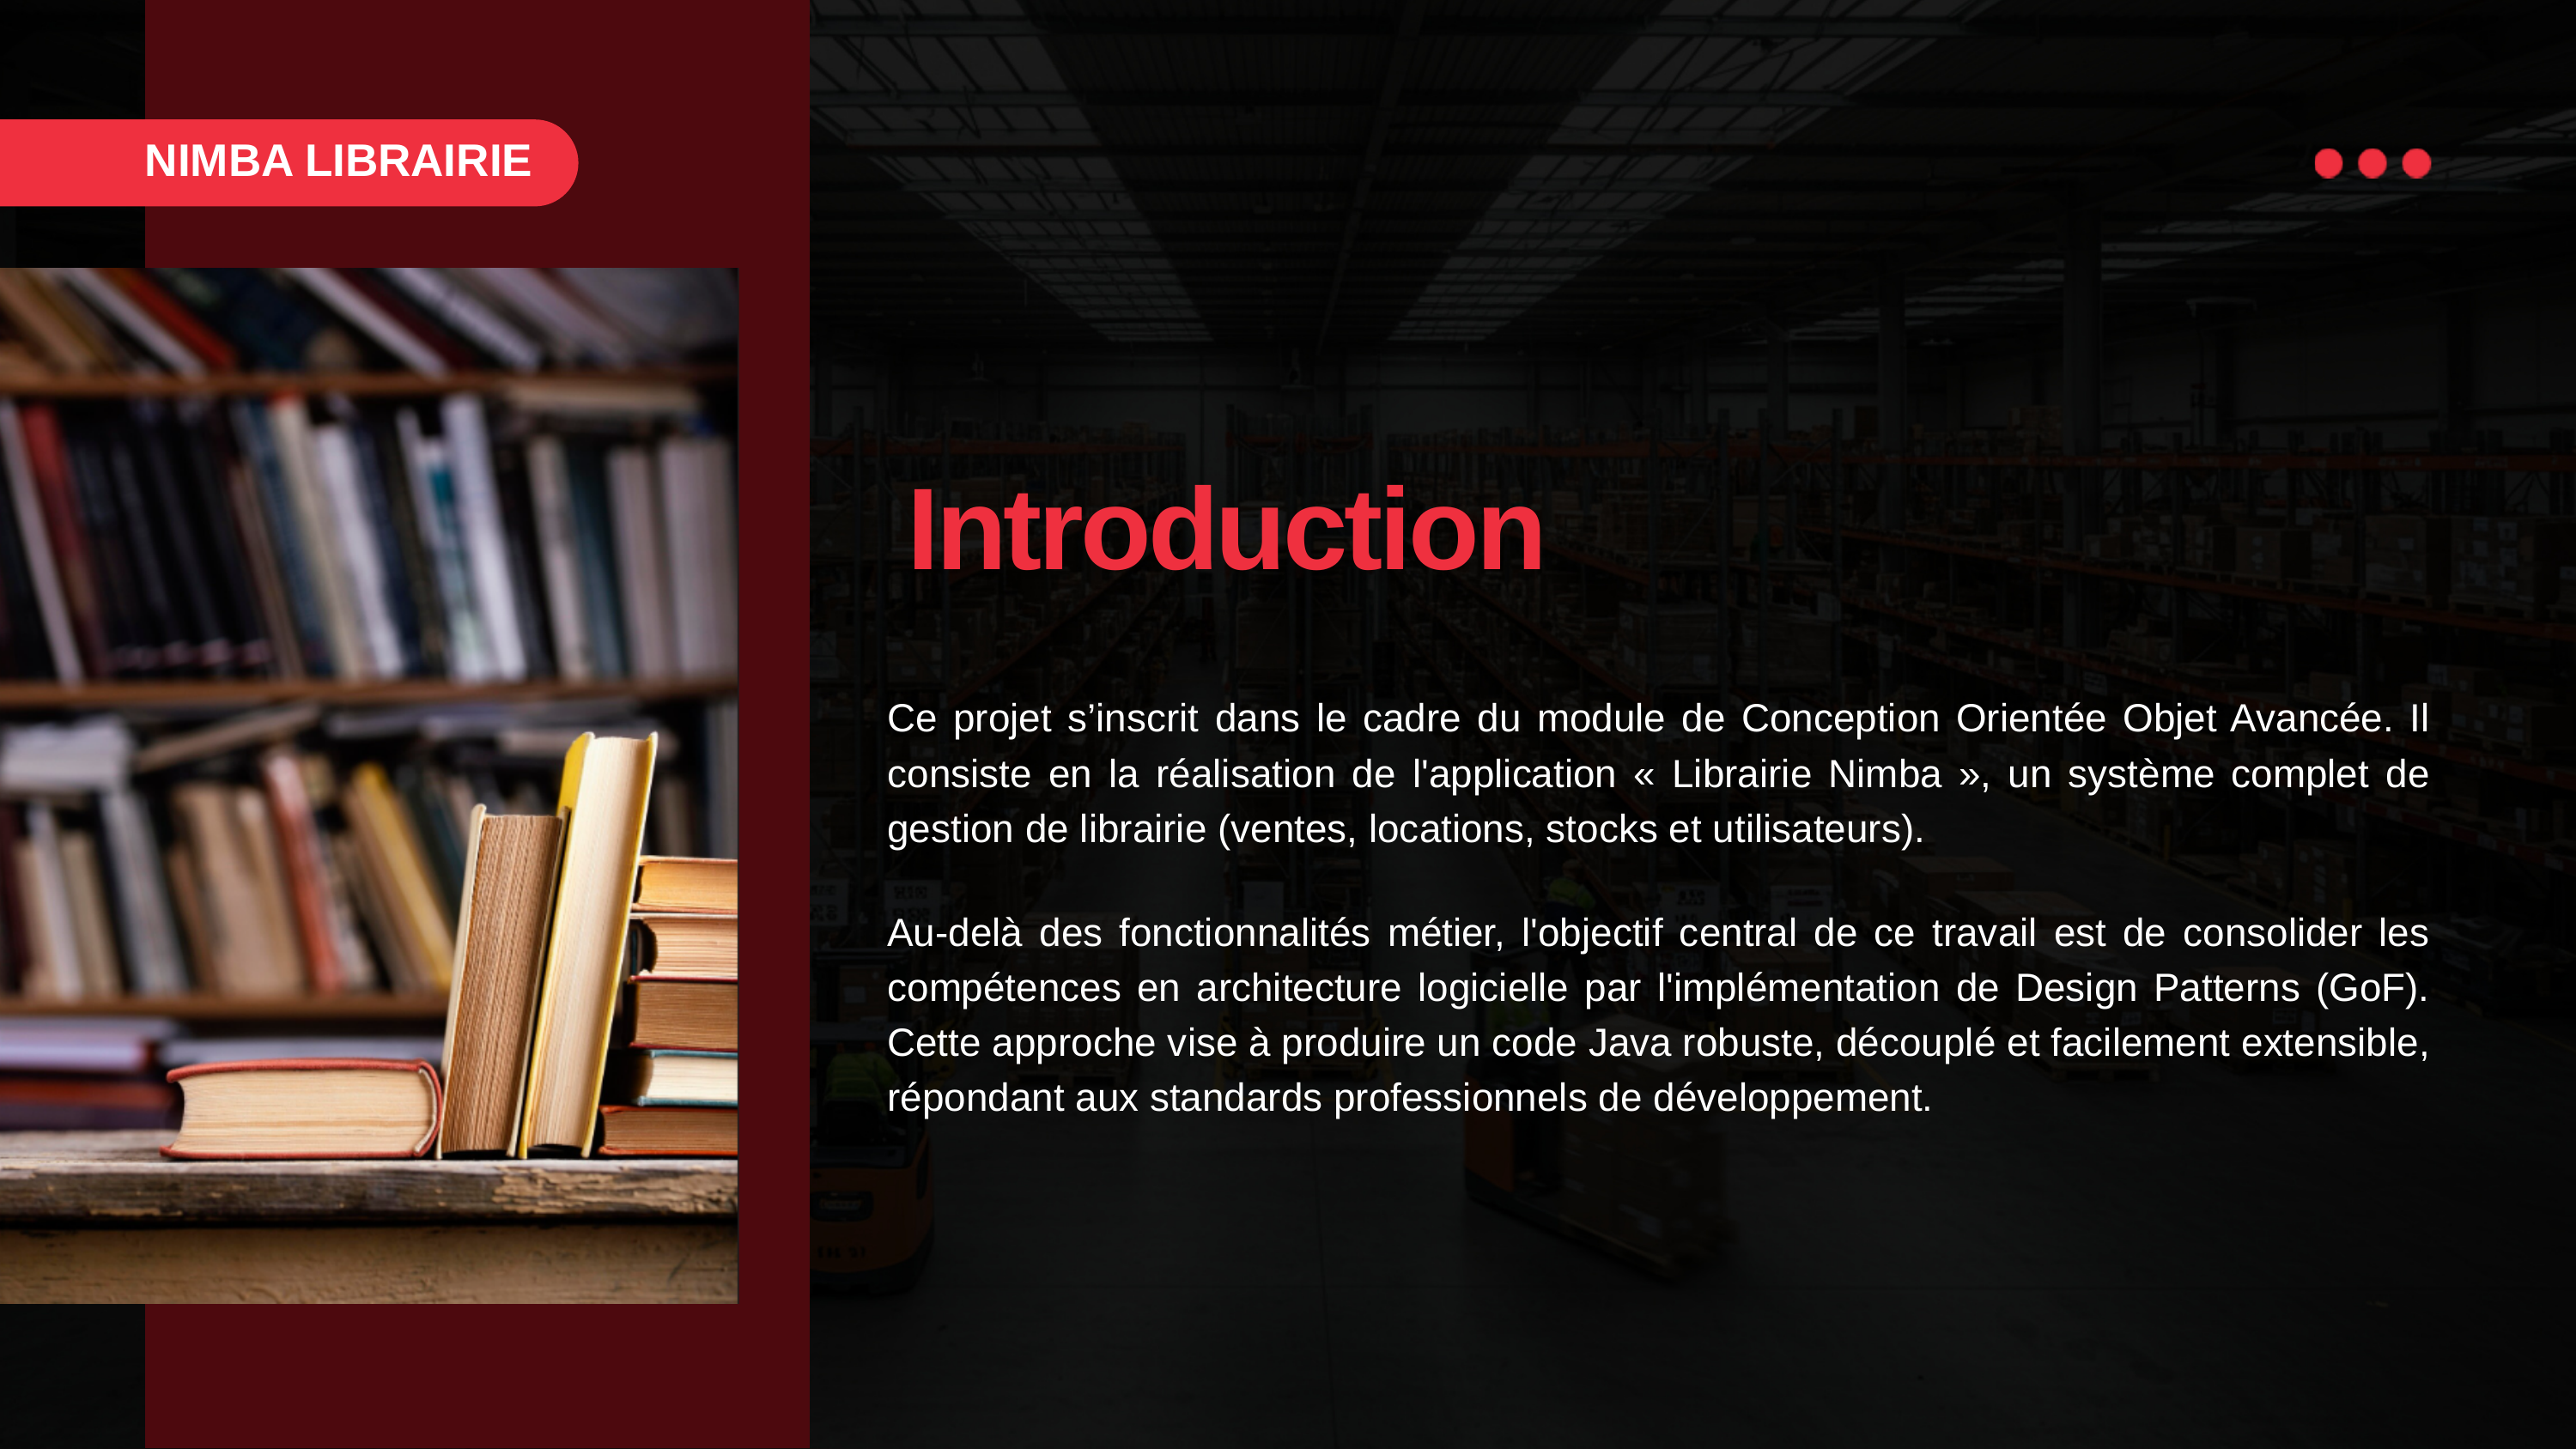

NIMBA LIBRAIRIE

Introduction
Ce projet s’inscrit dans le cadre du module de Conception Orientée Objet Avancée. Il consiste en la réalisation de l'application « Librairie Nimba », un système complet de gestion de librairie (ventes, locations, stocks et utilisateurs).
Au-delà des fonctionnalités métier, l'objectif central de ce travail est de consolider les compétences en architecture logicielle par l'implémentation de Design Patterns (GoF). Cette approche vise à produire un code Java robuste, découplé et facilement extensible, répondant aux standards professionnels de développement.